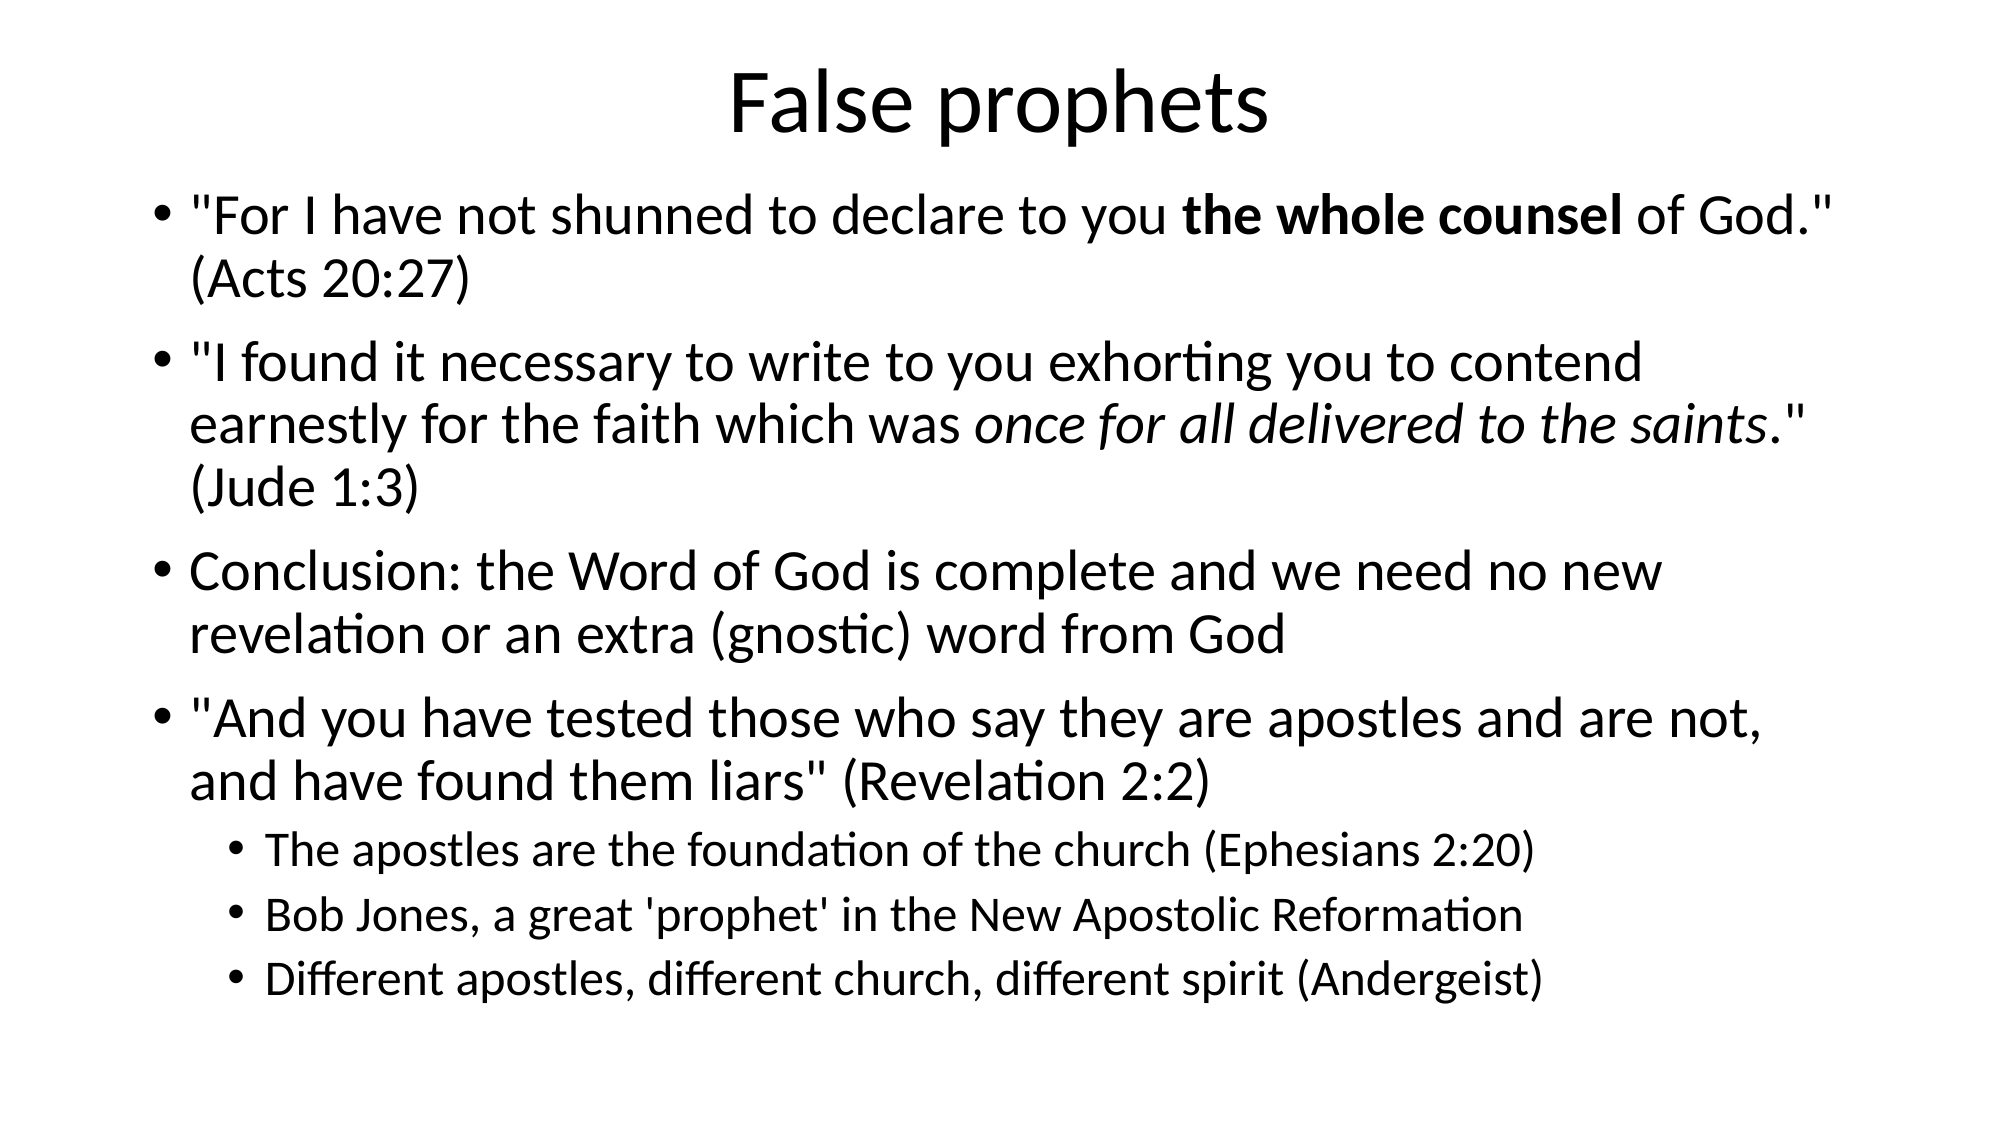

# False prophets
"For I have not shunned to declare to you the whole counsel of God." (Acts 20:27)
"I found it necessary to write to you exhorting you to contend earnestly for the faith which was once for all delivered to the saints." (Jude 1:3)
Conclusion: the Word of God is complete and we need no new revelation or an extra (gnostic) word from God
"And you have tested those who say they are apostles and are not, and have found them liars" (Revelation 2:2)
The apostles are the foundation of the church (Ephesians 2:20)
Bob Jones, a great 'prophet' in the New Apostolic Reformation
Different apostles, different church, different spirit (Andergeist)